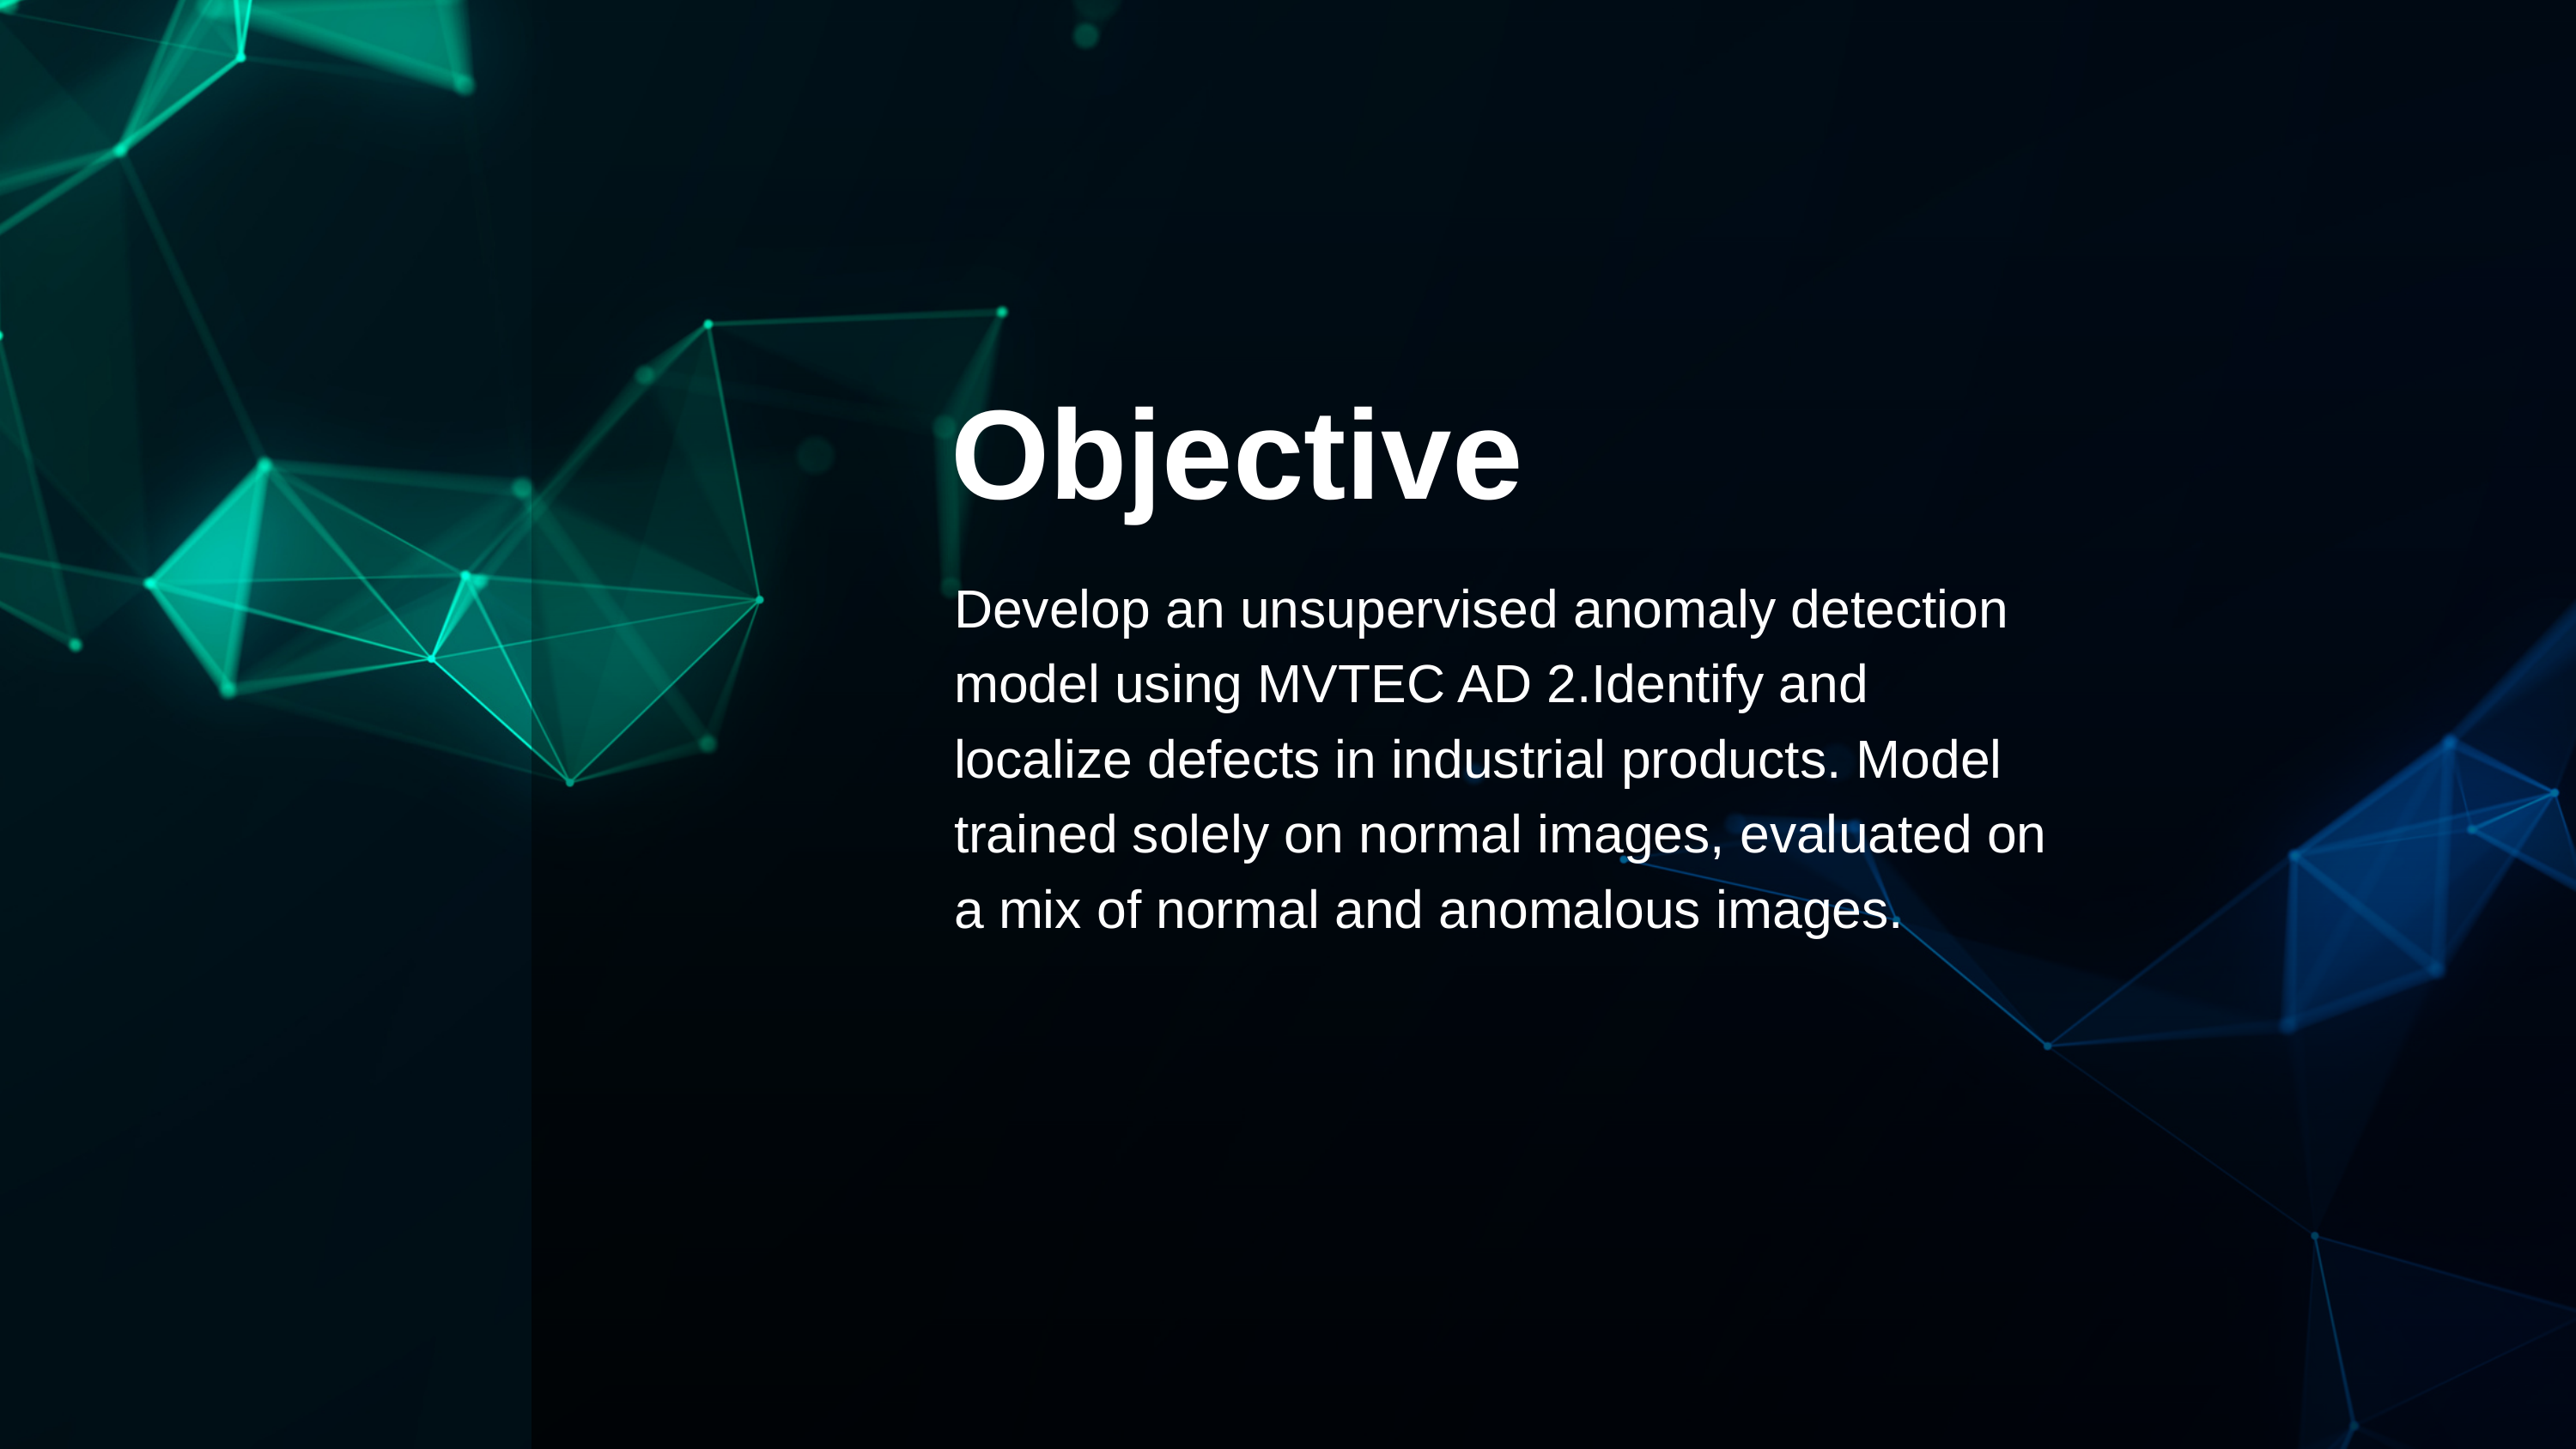

Objective
Develop an unsupervised anomaly detection model using MVTEC AD 2.Identify and localize defects in industrial products. Model trained solely on normal images, evaluated on a mix of normal and anomalous images.